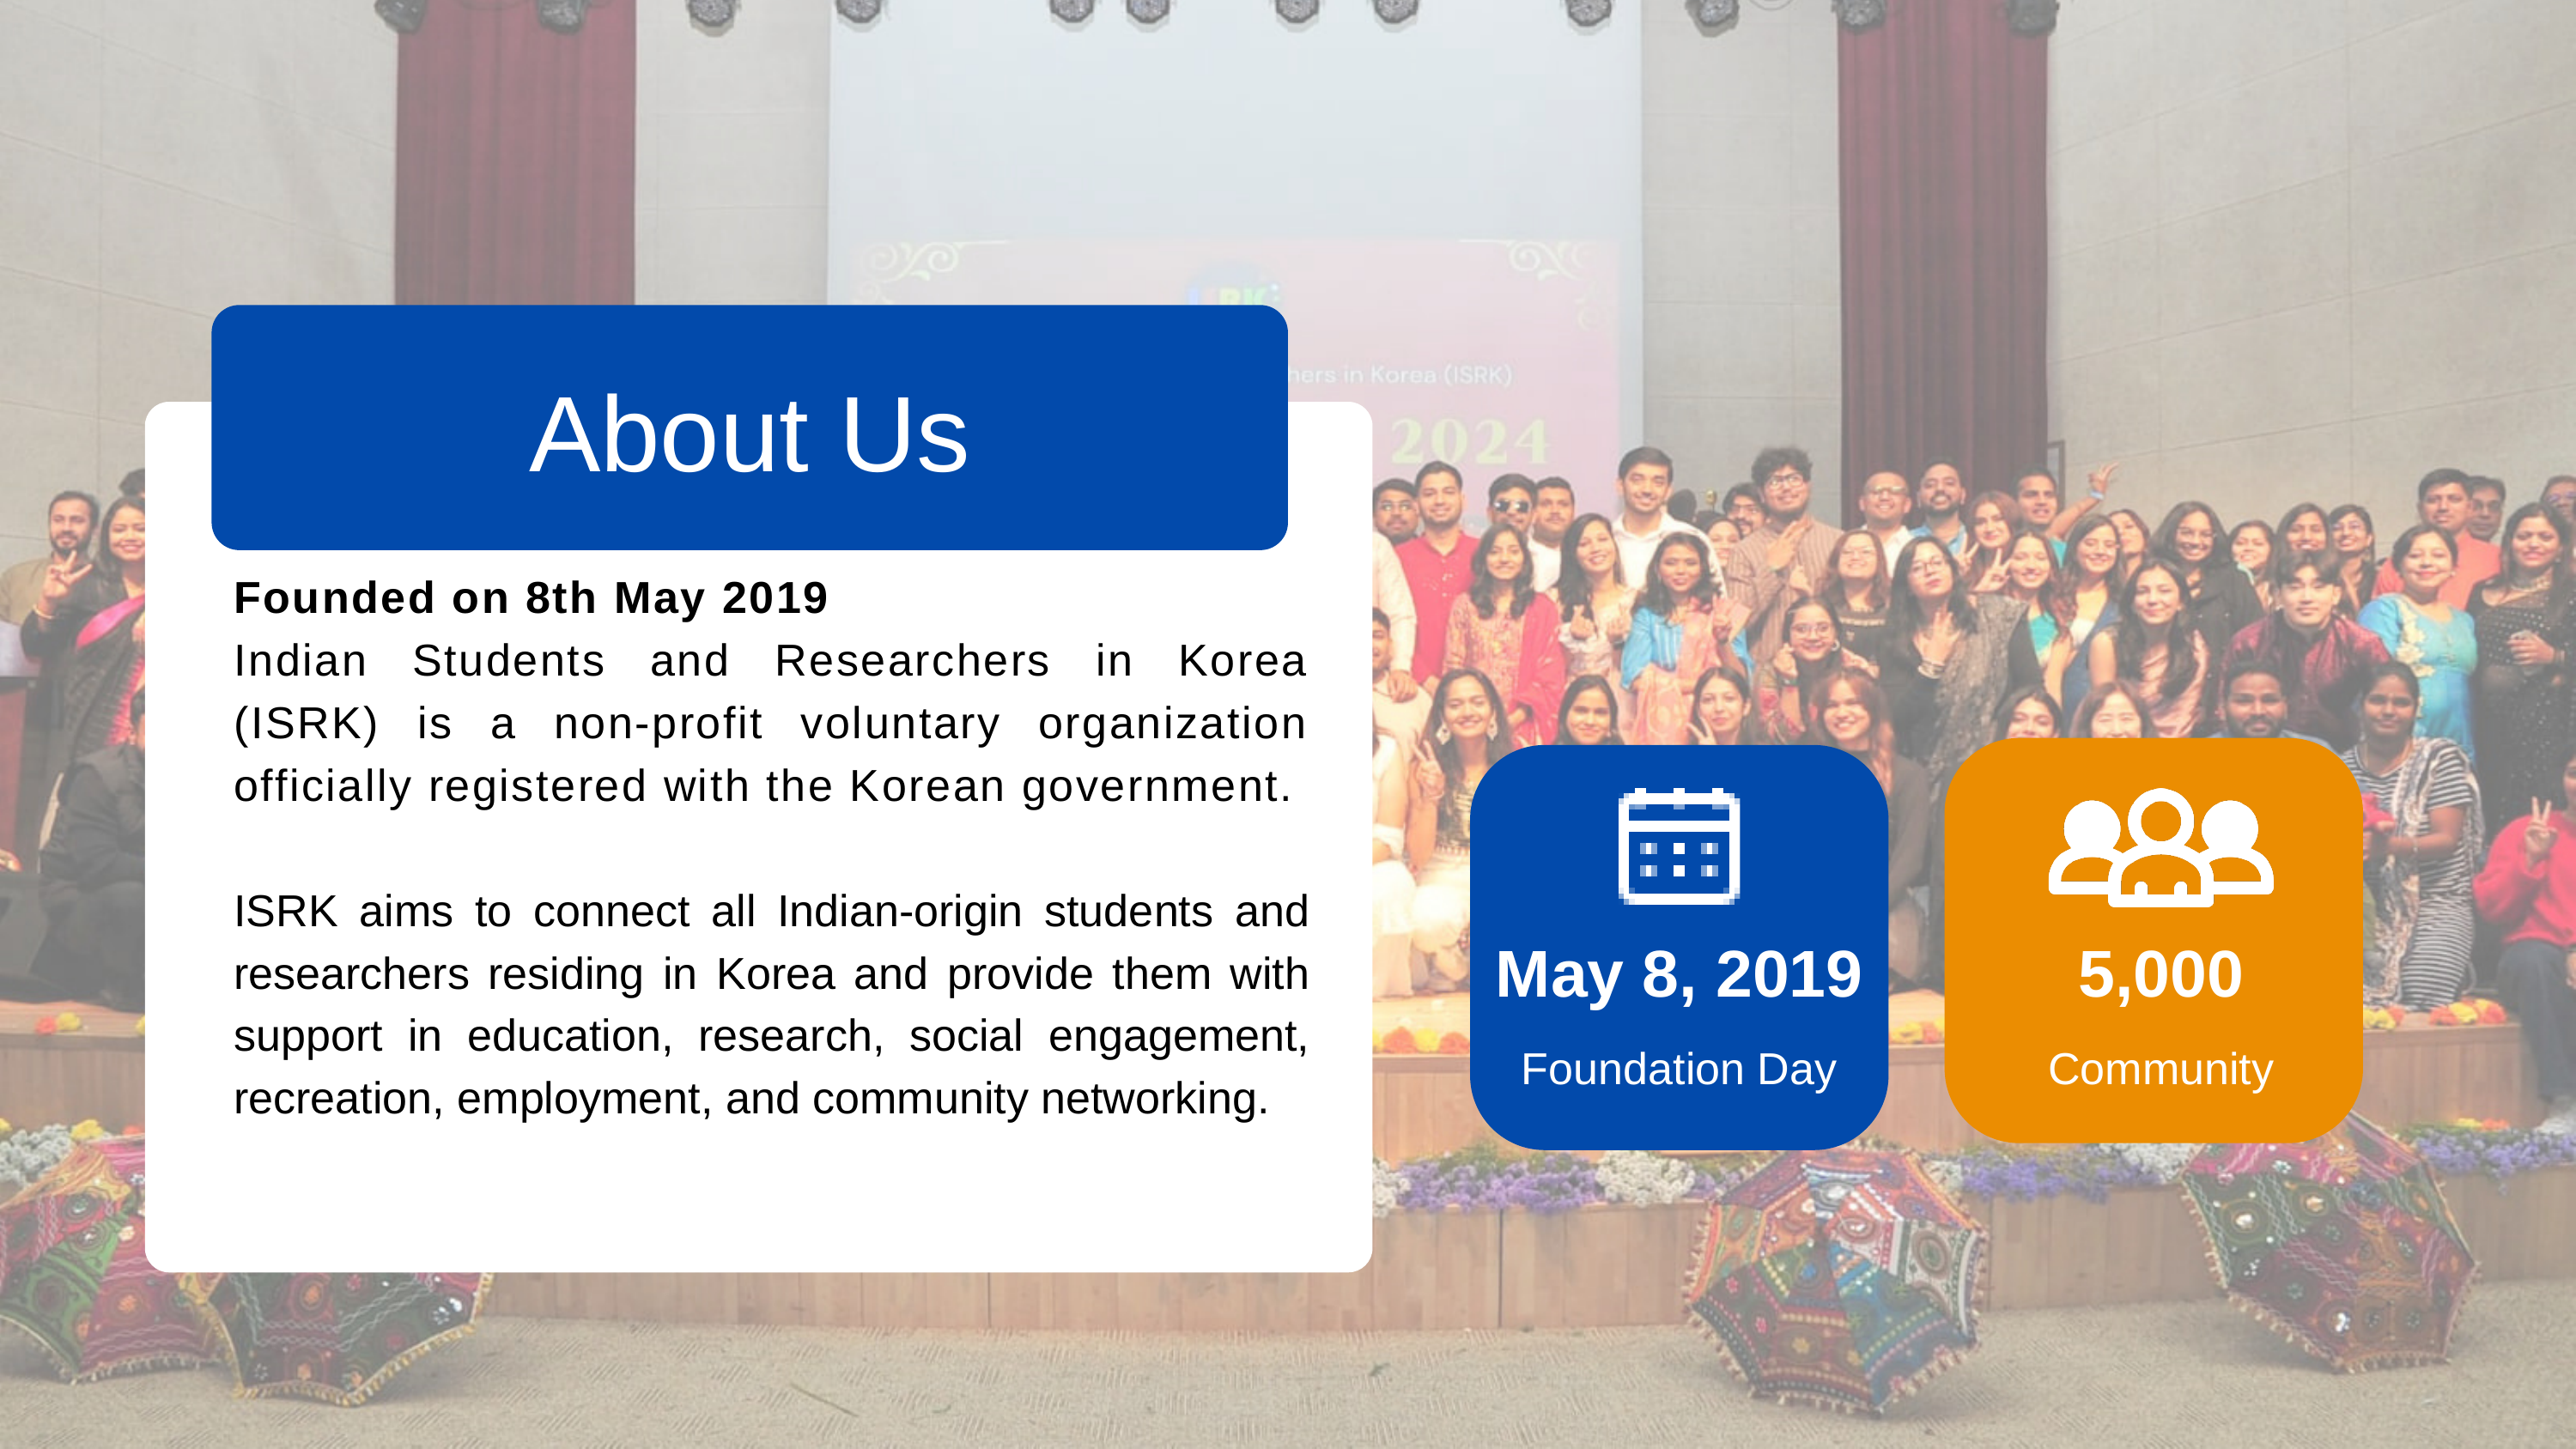

About Us

Founded on 8th May 2019
Indian Students and Researchers in Korea (ISRK) is a non-profit voluntary organization officially registered with the Korean government.

ISRK aims to connect all Indian-origin students and researchers residing in Korea and provide them with support in education, research, social engagement, recreation, employment, and community networking.

May 8, 2019
5,000
Foundation Day
Community